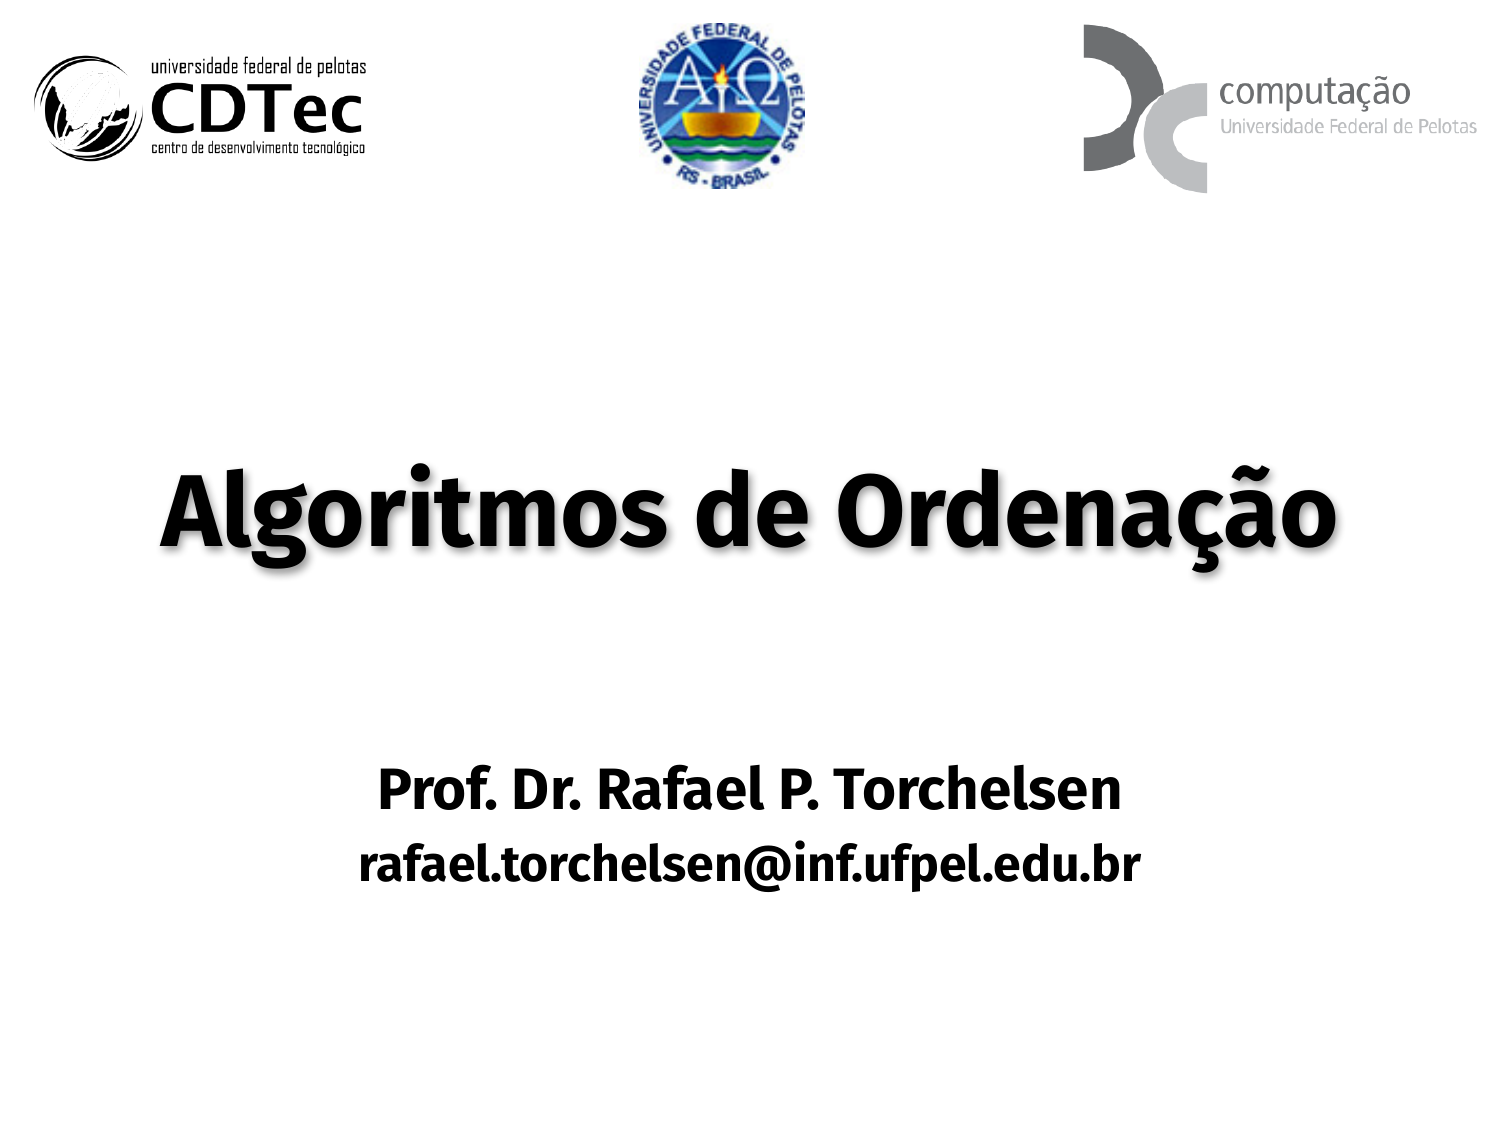

# Algoritmos de Ordenação
Prof. Dr. Rafael P. Torchelsen
rafael.torchelsen@inf.ufpel.edu.br